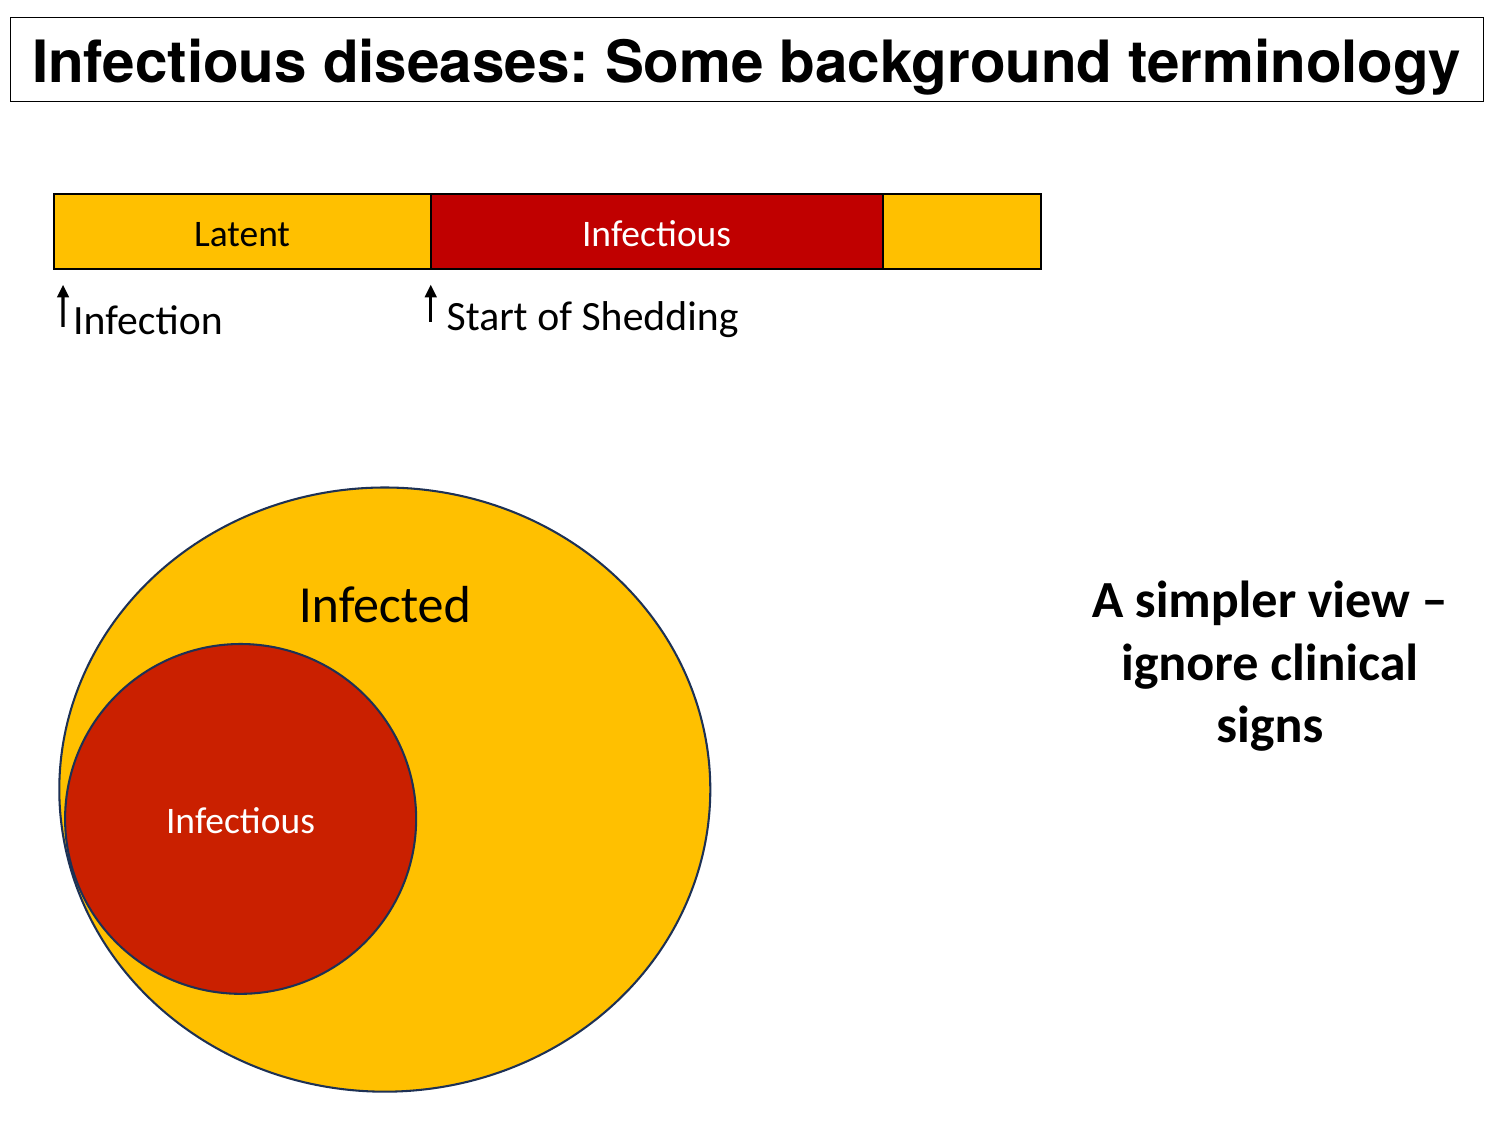

Infectious diseases: Some background terminology
Latent
Infectious

Start of Shedding
Infection
Infected

A simpler view – ignore clinical signs
Infectious